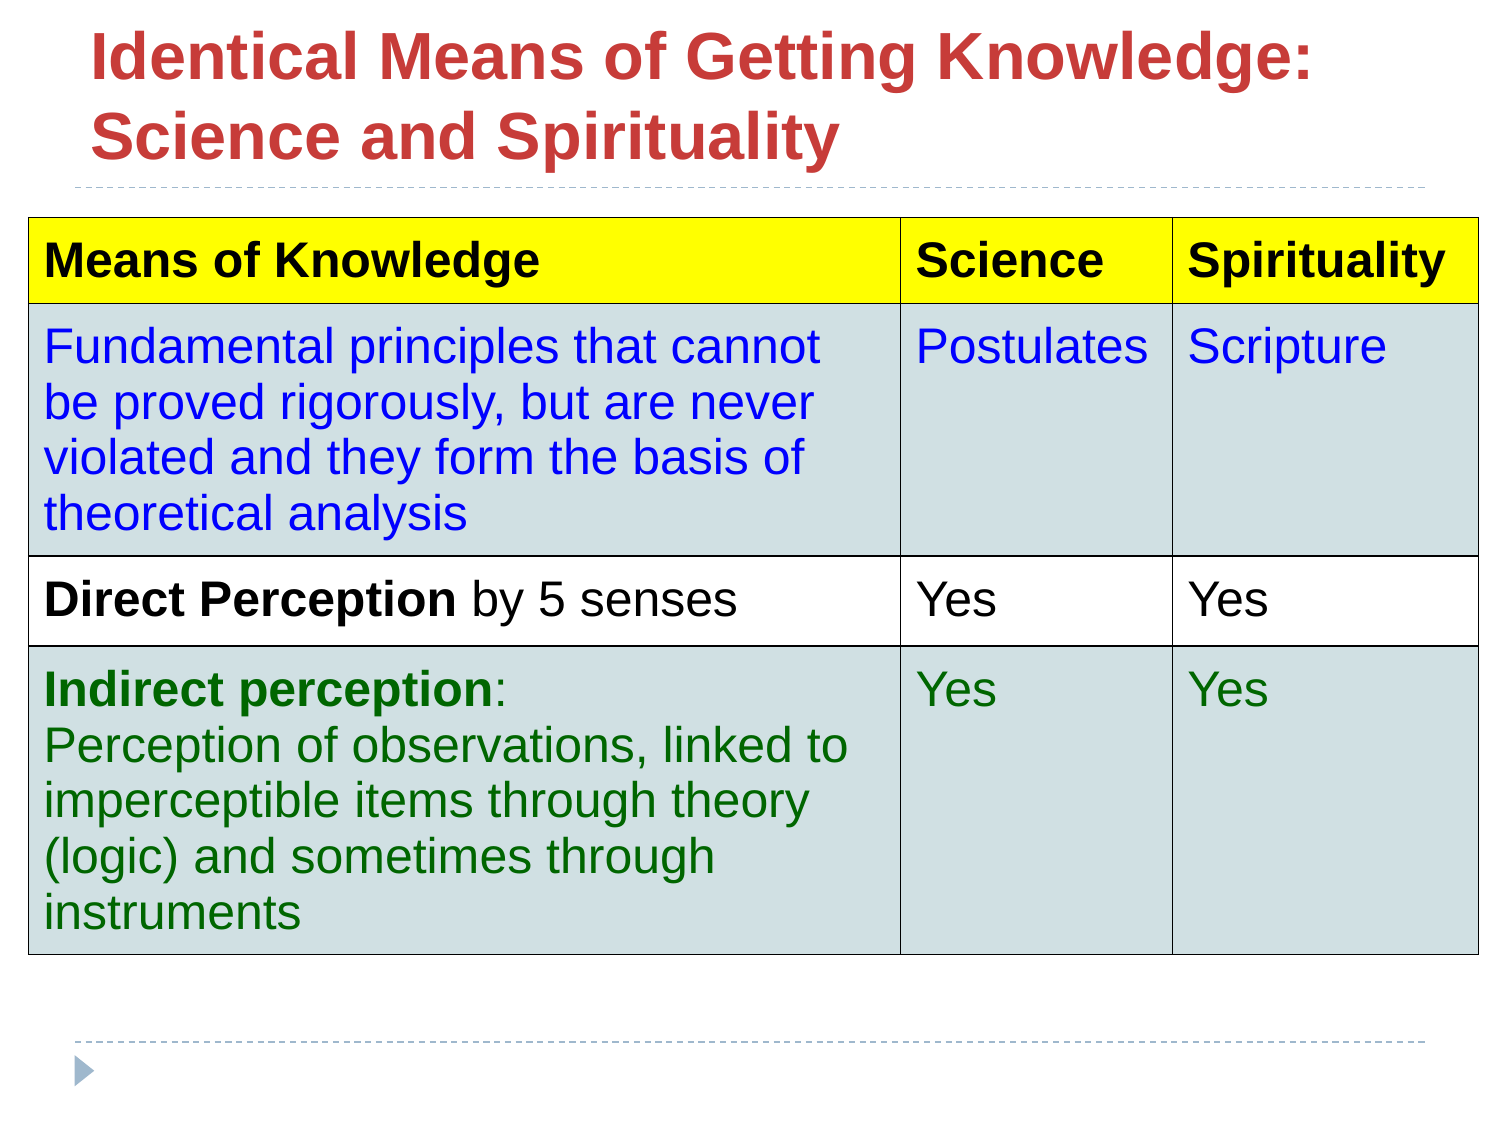

# Identical Means of Getting Knowledge: Science and Spirituality
| Means of Knowledge | Science | Spirituality |
| --- | --- | --- |
| Fundamental principles that cannot be proved rigorously, but are never violated and they form the basis of theoretical analysis | Postulates | Scripture |
| Direct Perception by 5 senses | Yes | Yes |
| Indirect perception: Perception of observations, linked to imperceptible items through theory (logic) and sometimes through instruments | Yes | Yes |